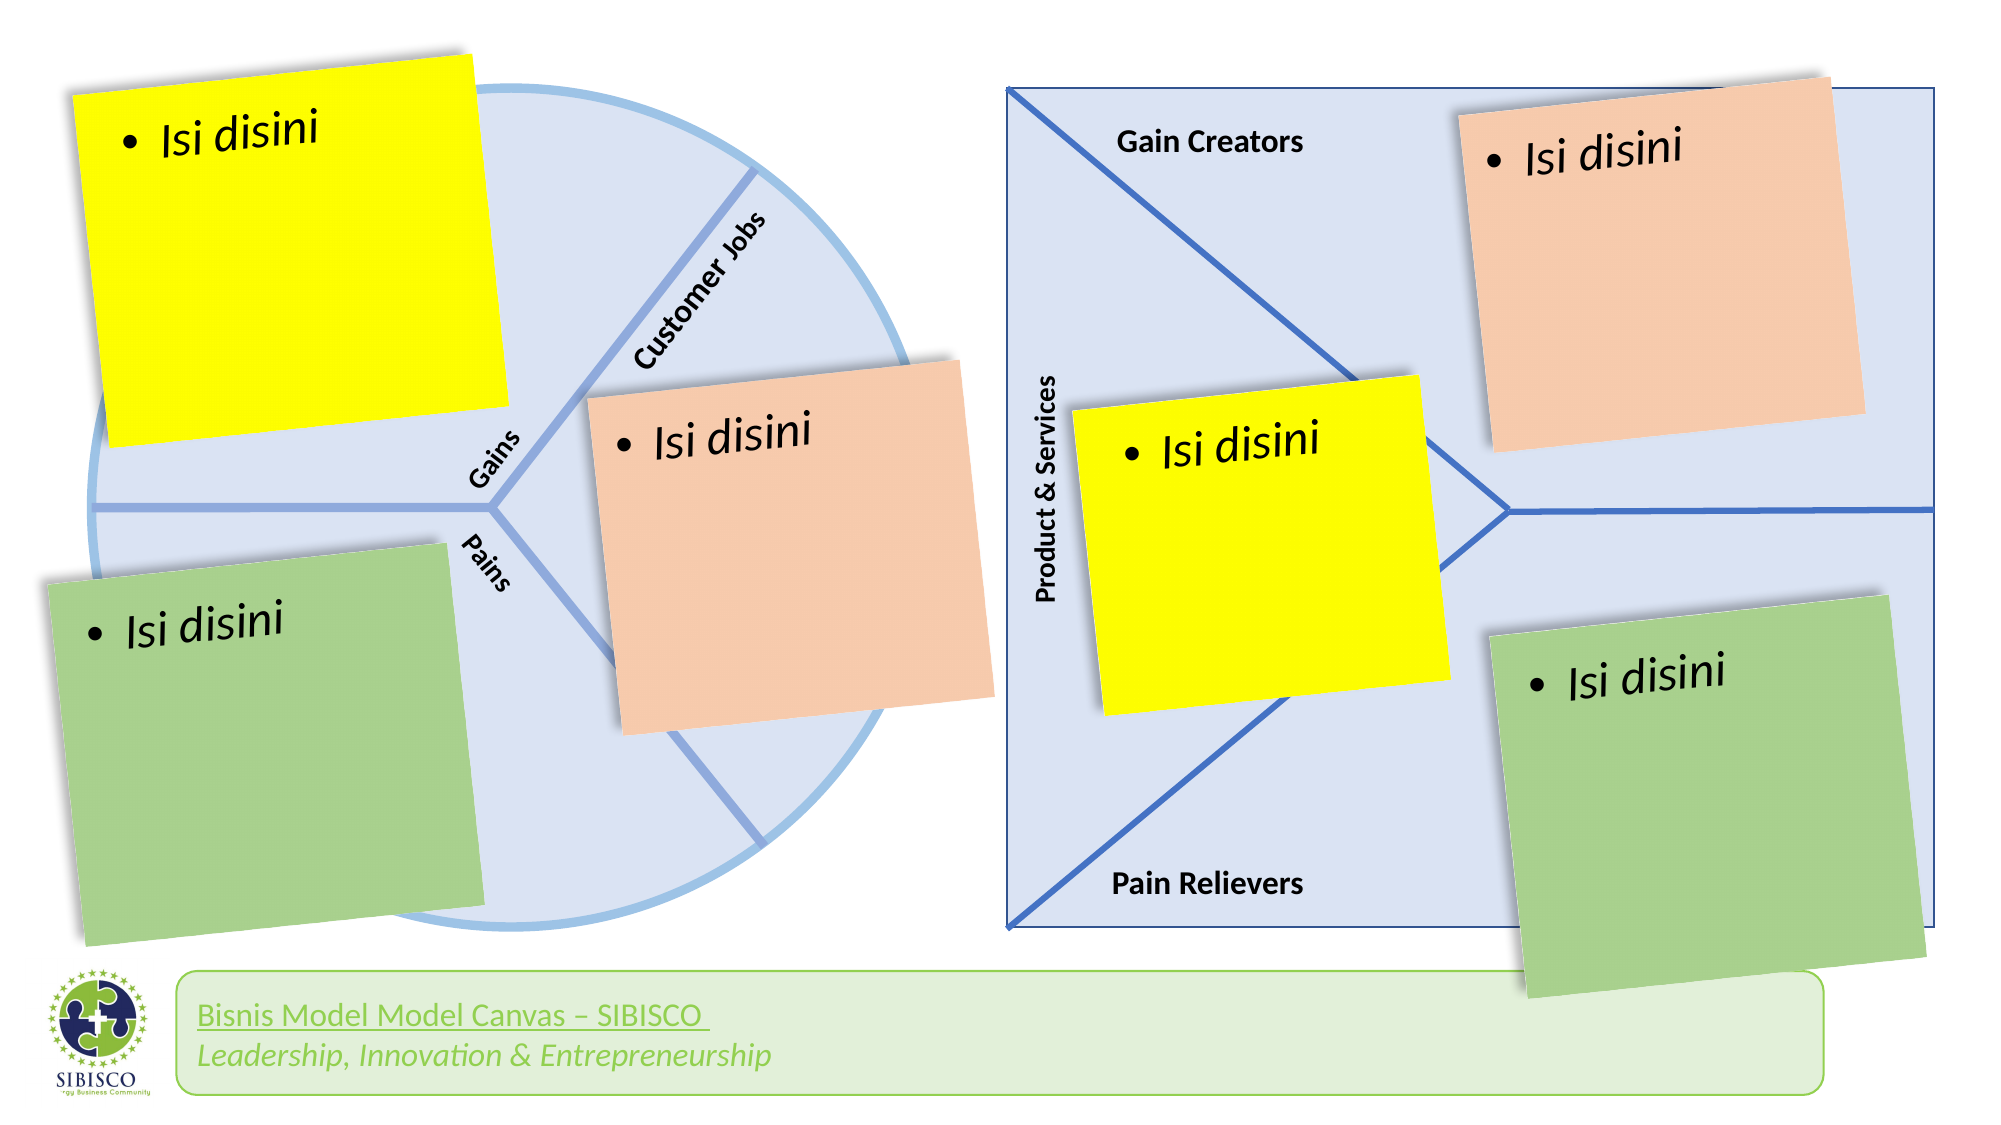

Isi disini
Isi disini

Isi disini

Isi disini

Isi disini

Isi disini